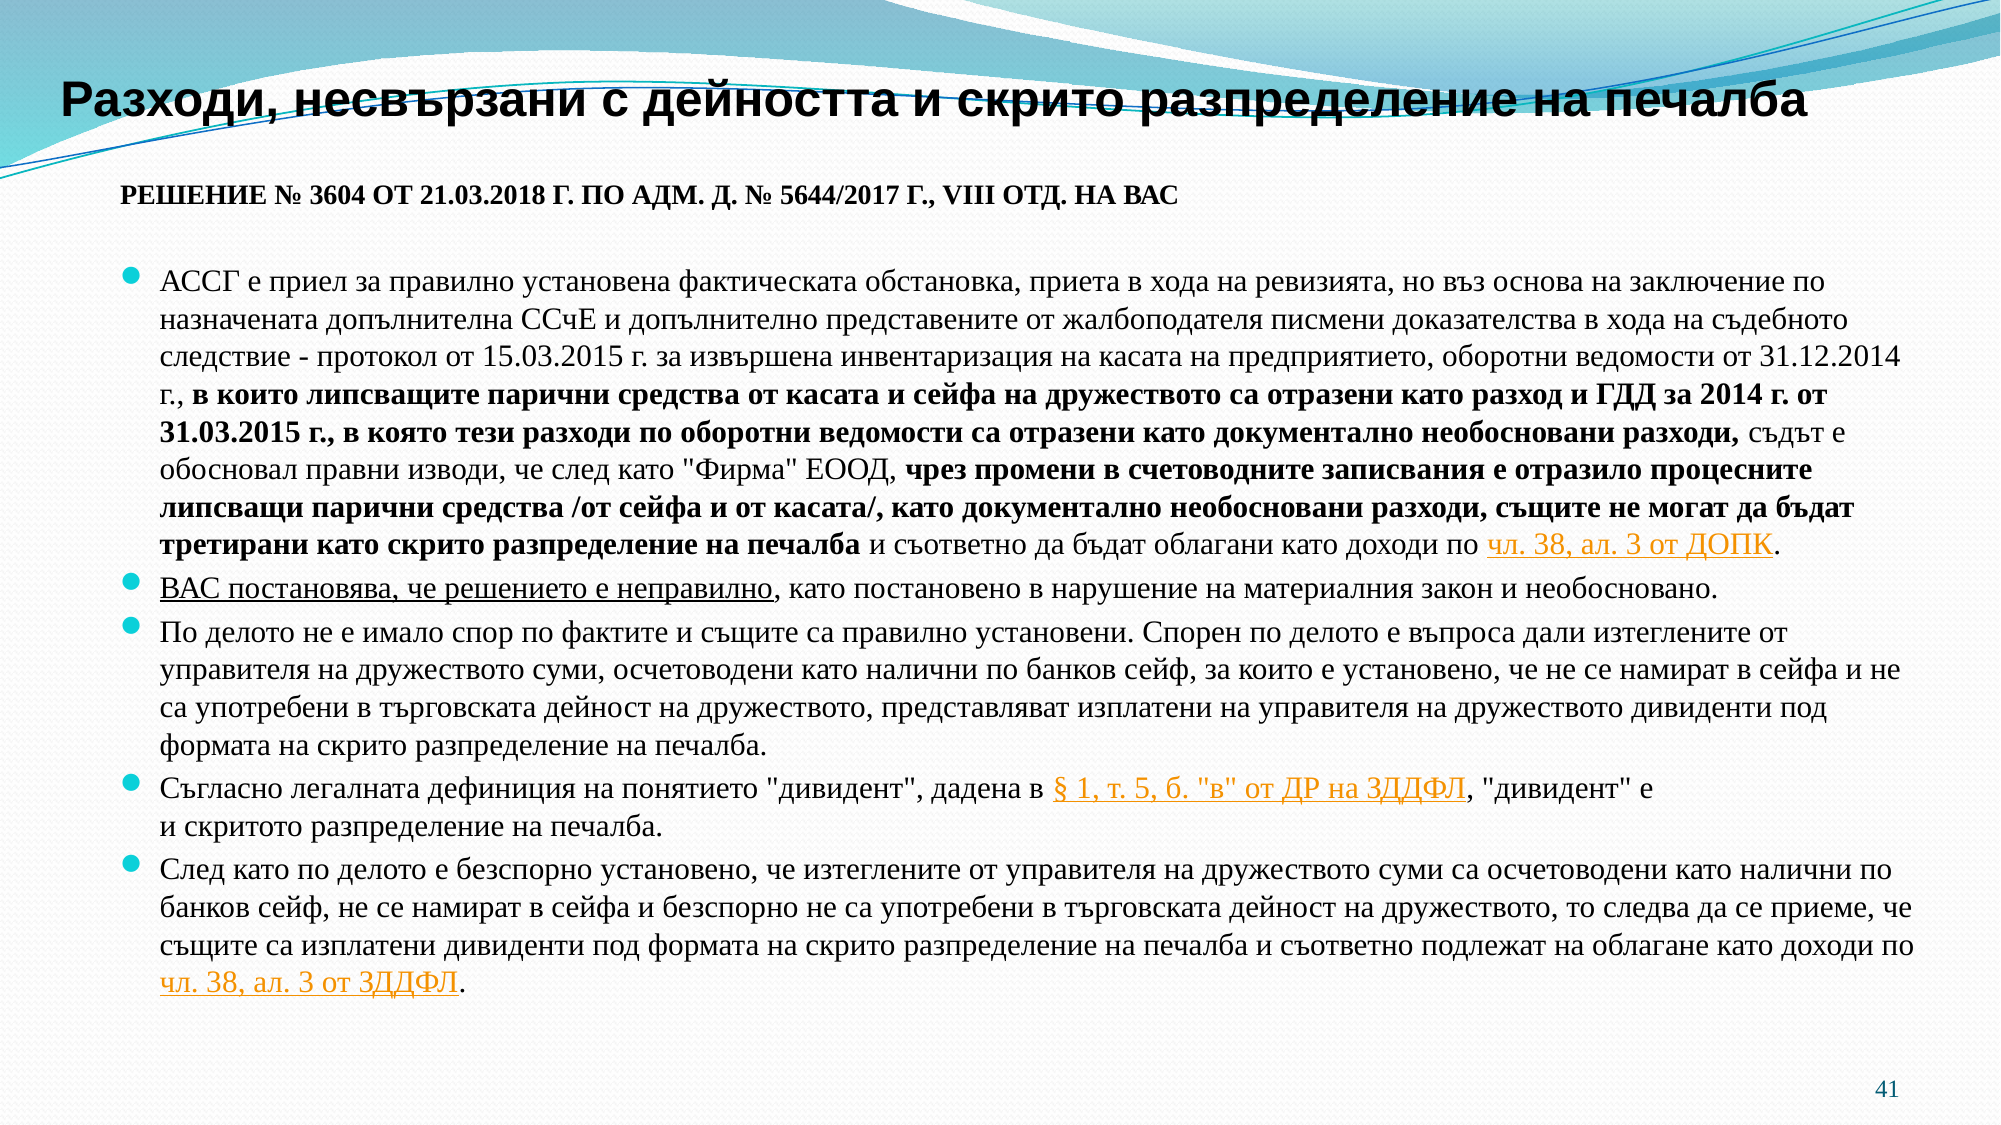

# Разходи, несвързани с дейността и скрито разпределение на печалба
РЕШЕНИЕ № 3604 ОТ 21.03.2018 Г. ПО АДМ. Д. № 5644/2017 Г., VІІІ ОТД. НА ВАС

АССГ е приел за правилно установена фактическата обстановка, приета в хода на ревизията, но въз основа на заключение по назначената допълнителна ССчЕ и допълнително представените от жалбоподателя писмени доказателства в хода на съдебното следствие - протокол от 15.03.2015 г. за извършена инвентаризация на касата на предприятието, оборотни ведомости от 31.12.2014 г., в които липсващите парични средства от касата и сейфа на дружеството са отразени като разход и ГДД за 2014 г. от 31.03.2015 г., в която тези разходи по оборотни ведомости са отразени като документално необосновани разходи, съдът е обосновал правни изводи, че след като "Фирма" ЕООД, чрез промени в счетоводните записвания е отразило процесните липсващи парични средства /от сейфа и от касата/, като документално необосновани разходи, същите не могат да бъдат третирани като скрито разпределение на печалба и съответно да бъдат облагани като доходи по чл. 38, ал. 3 от ДОПК.
ВАС постановява, че решението е неправилно, като постановено в нарушение на материалния закон и необосновано.
По делото не е имало спор по фактите и същите са правилно установени. Спорен по делото е въпроса дали изтеглените от управителя на дружеството суми, осчетоводени като налични по банков сейф, за които е установено, че не се намират в сейфа и не са употребени в търговската дейност на дружеството, представляват изплатени на управителя на дружеството дивиденти под формата на скрито разпределение на печалба.
Съгласно легалната дефиниция на понятието "дивидент", дадена в § 1, т. 5, б. "в" от ДР на ЗДДФЛ, "дивидент" е и скритото разпределение на печалба.
След като по делото е безспорно установено, че изтеглените от управителя на дружеството суми са осчетоводени като налични по банков сейф, не се намират в сейфа и безспорно не са употребени в търговската дейност на дружеството, то следва да се приеме, че същите са изплатени дивиденти под формата на скрито разпределение на печалба и съответно подлежат на облагане като доходи по чл. 38, ал. 3 от ЗДДФЛ.
41